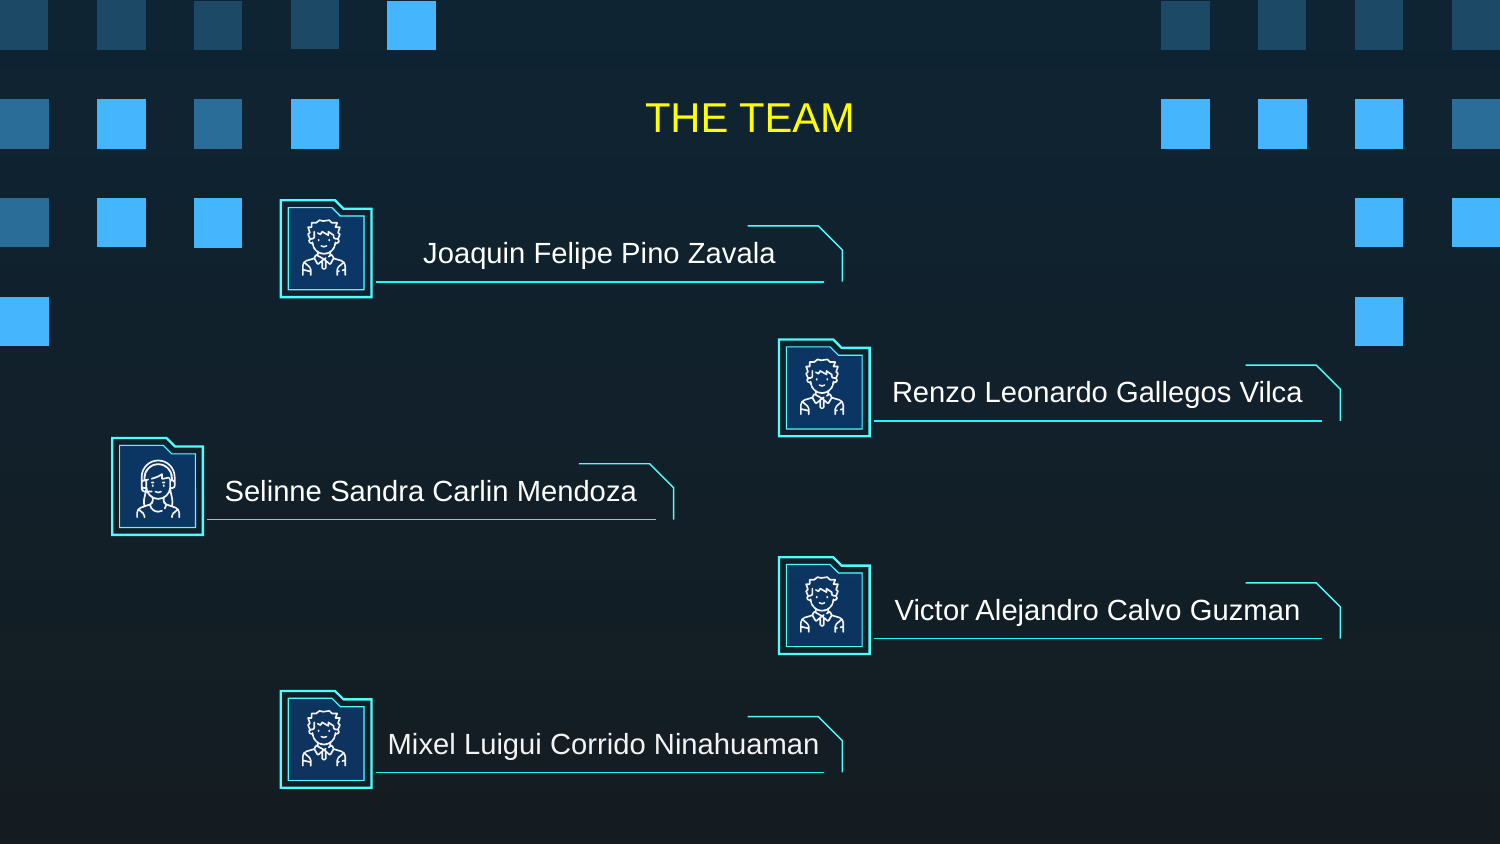

# THE TEAM

Joaquin Felipe Pino Zavala

Renzo Leonardo Gallegos Vilca

Selinne Sandra Carlin Mendoza

Victor Alejandro Calvo Guzman

Mixel Luigui Corrido Ninahuaman